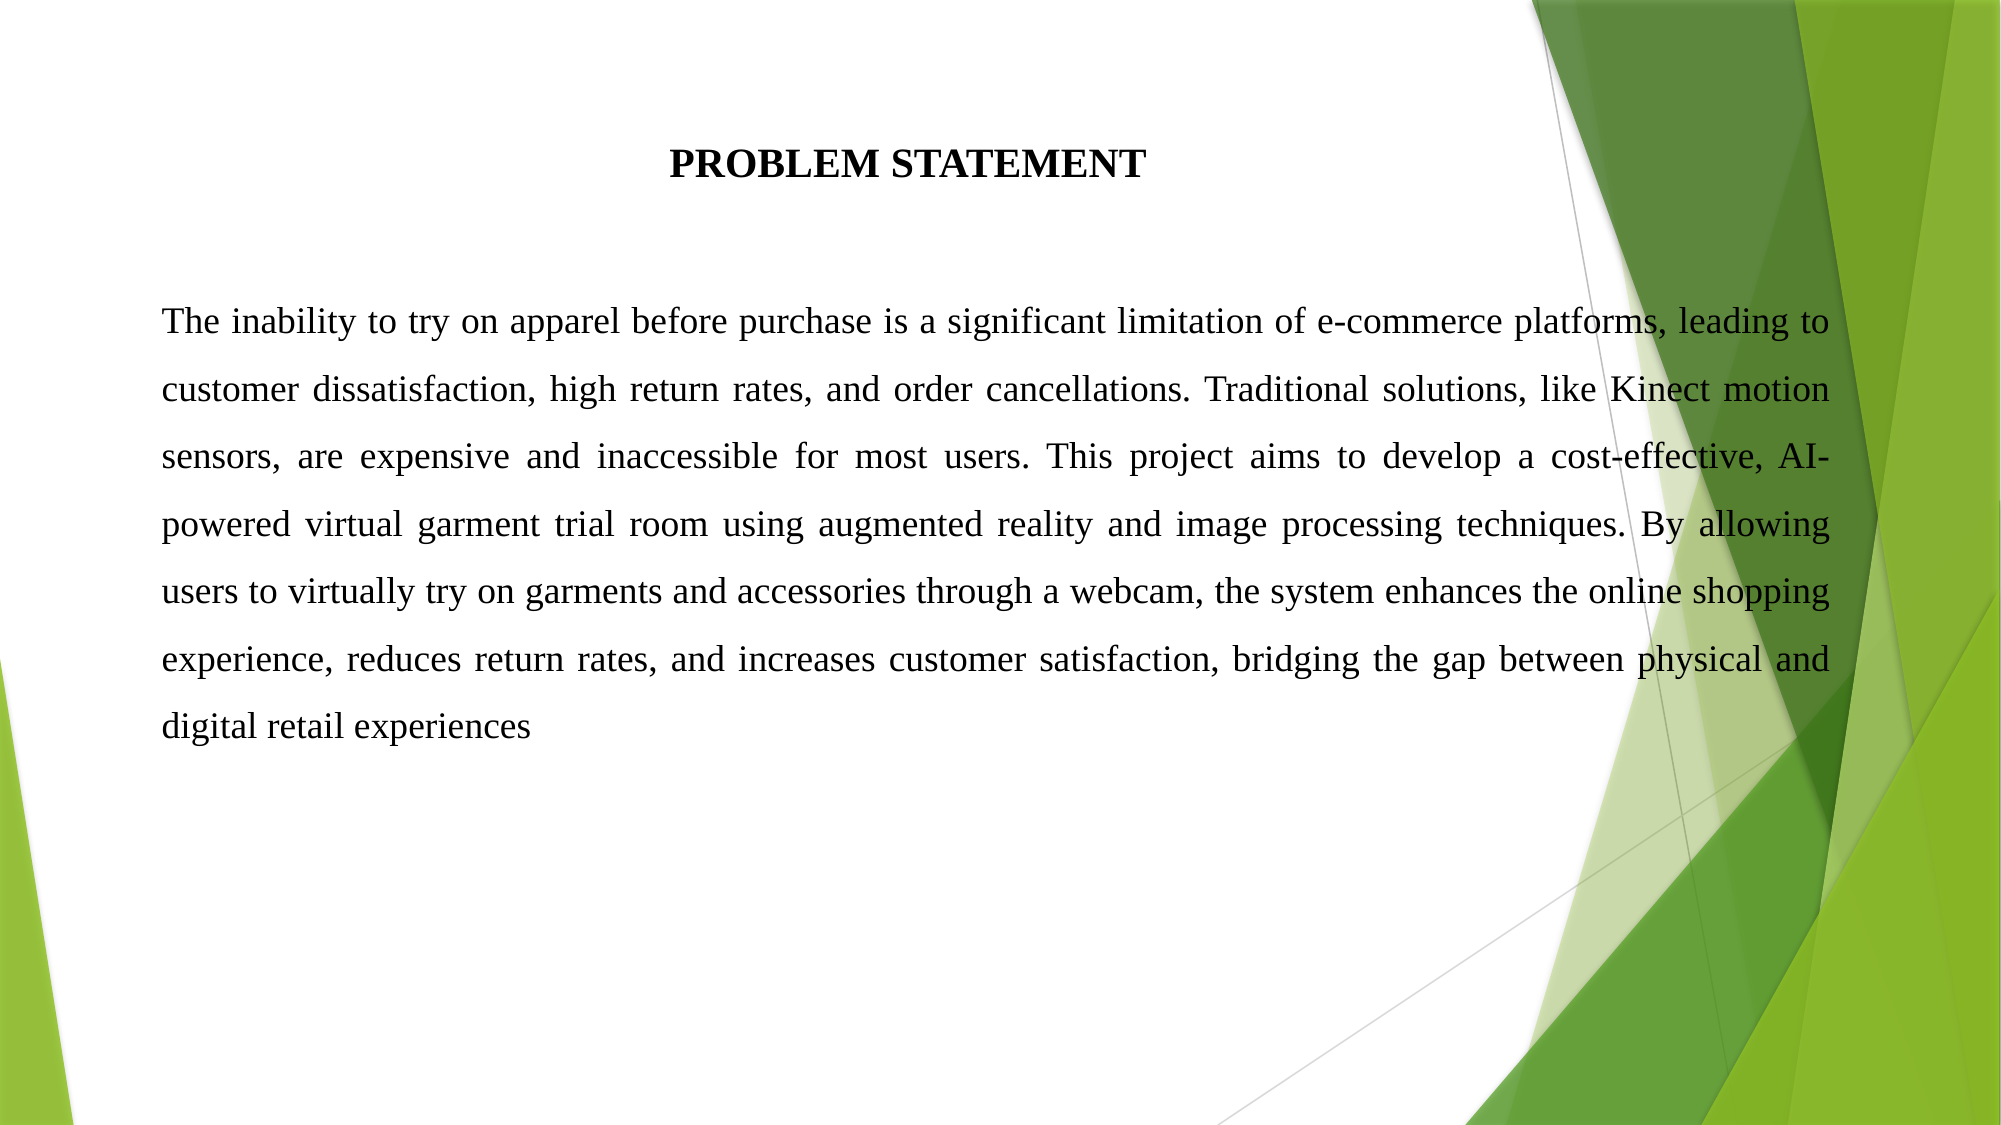

PROBLEM STATEMENT
The inability to try on apparel before purchase is a significant limitation of e-commerce platforms, leading to customer dissatisfaction, high return rates, and order cancellations. Traditional solutions, like Kinect motion sensors, are expensive and inaccessible for most users. This project aims to develop a cost-effective, AI-powered virtual garment trial room using augmented reality and image processing techniques. By allowing users to virtually try on garments and accessories through a webcam, the system enhances the online shopping experience, reduces return rates, and increases customer satisfaction, bridging the gap between physical and digital retail experiences